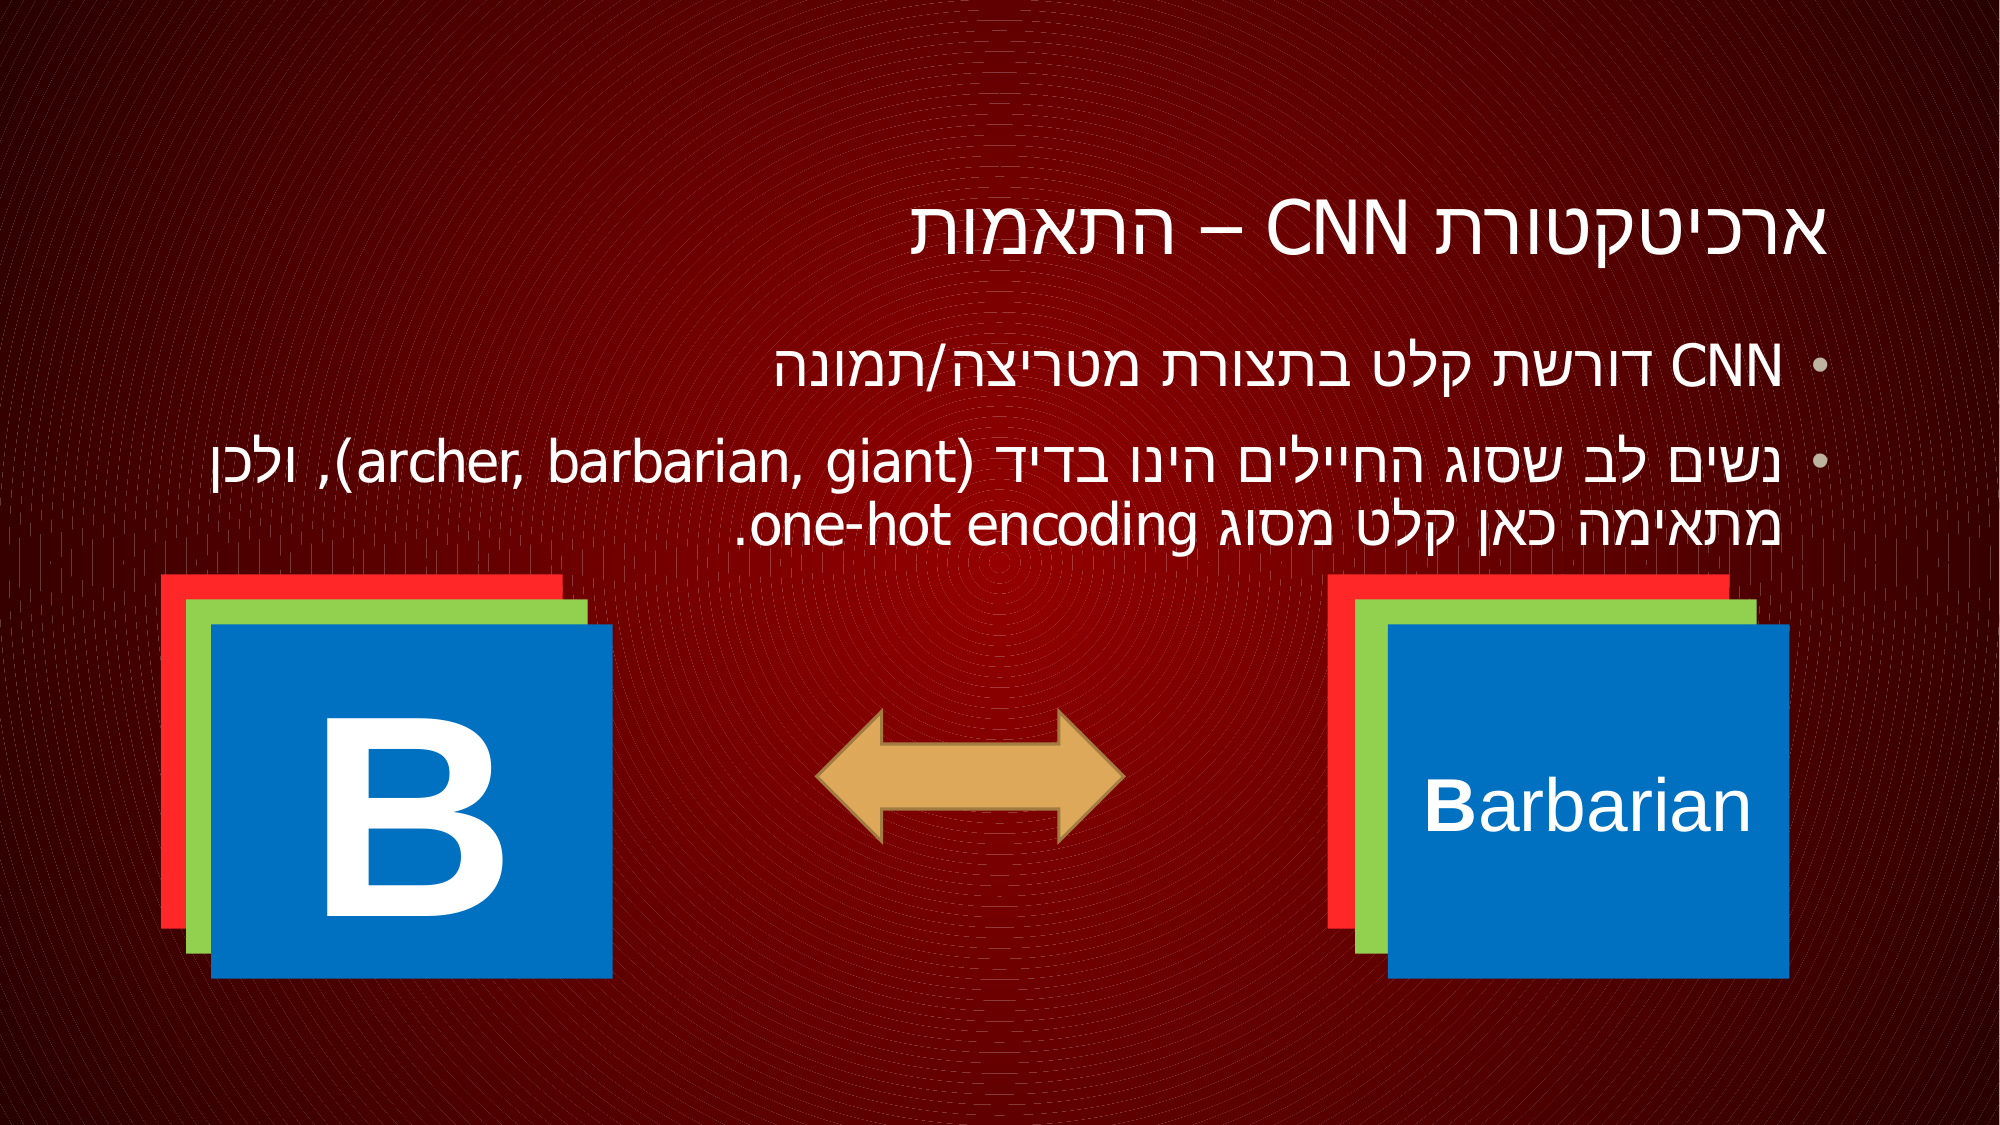

# ארכיטקטורת CNN – התאמות
CNN דורשת קלט בתצורת מטריצה/תמונה
נשים לב שסוג החיילים הינו בדיד (archer, barbarian, giant), ולכן מתאימה כאן קלט מסוג one-hot encoding.

R
Archer
G
Giant
B
Barbarian